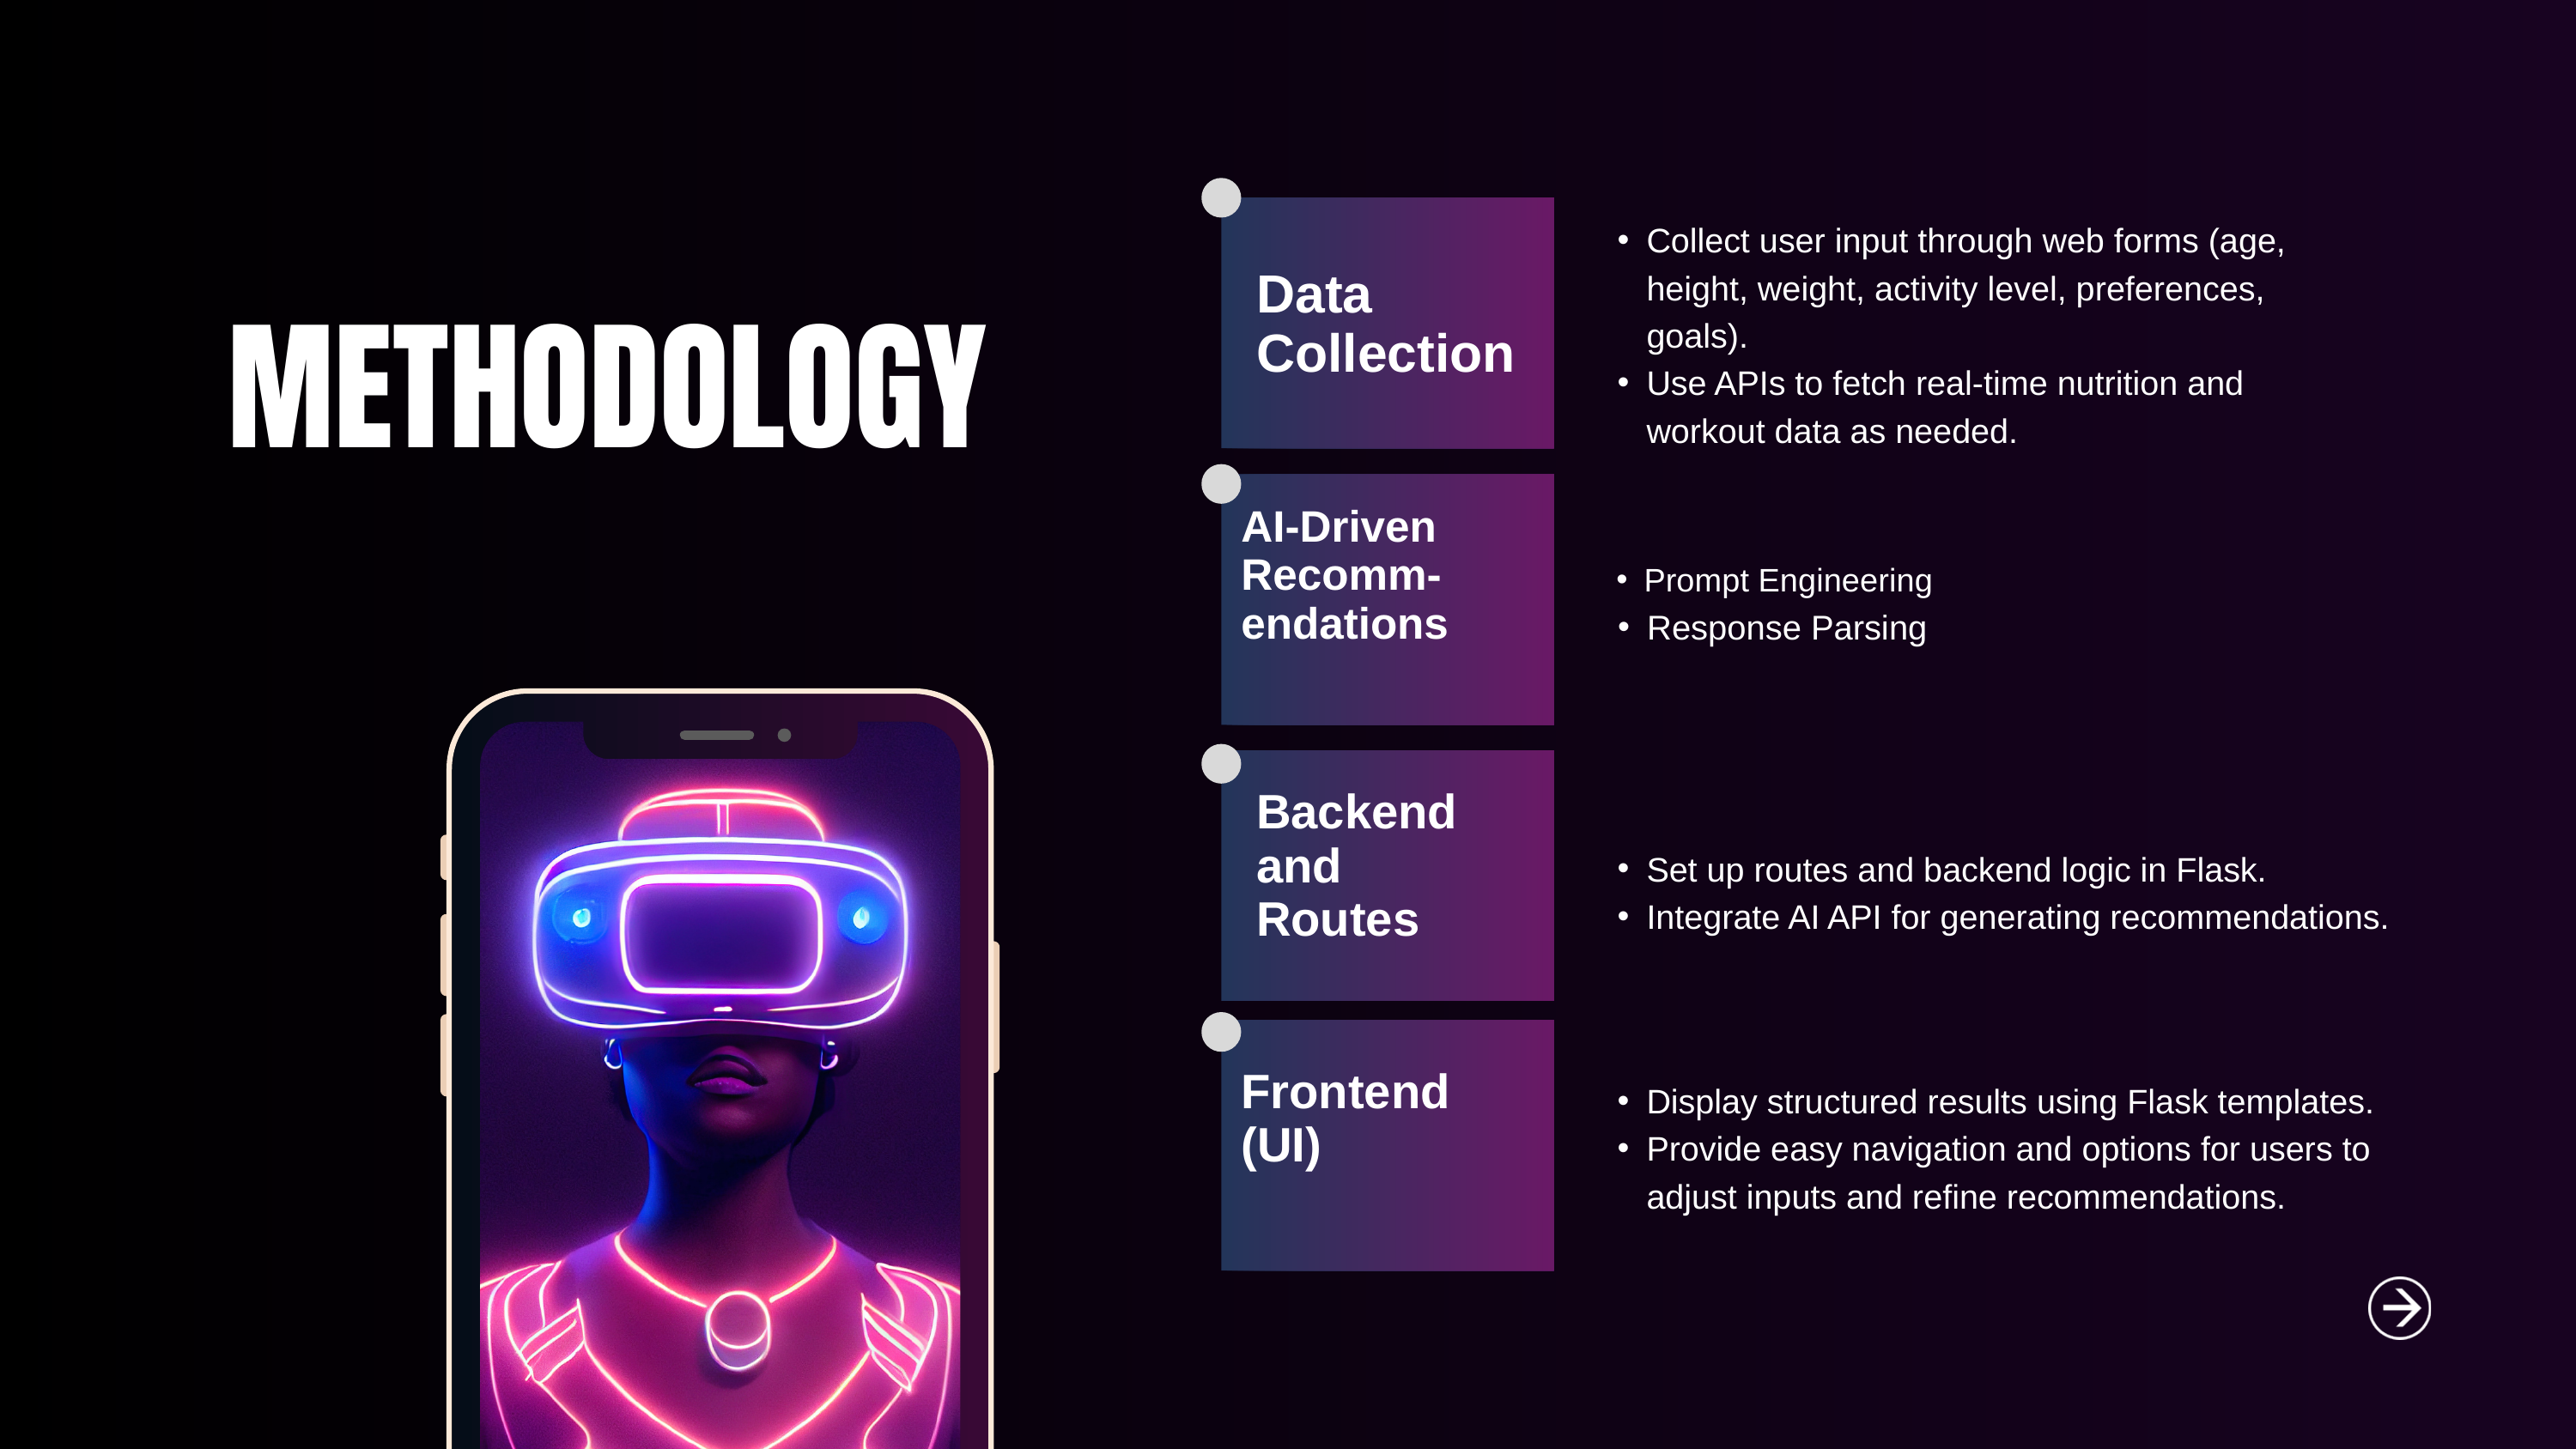

Collect user input through web forms (age, height, weight, activity level, preferences, goals).
Use APIs to fetch real-time nutrition and workout data as needed.
Data Collection
METHODOLOGY

AI-Driven
Recomm-
endations

Prompt Engineering
Response Parsing

Backend and Routes

Set up routes and backend logic in Flask.
Integrate AI API for generating recommendations.

Frontend (UI)
Display structured results using Flask templates.
Provide easy navigation and options for users to adjust inputs and refine recommendations.